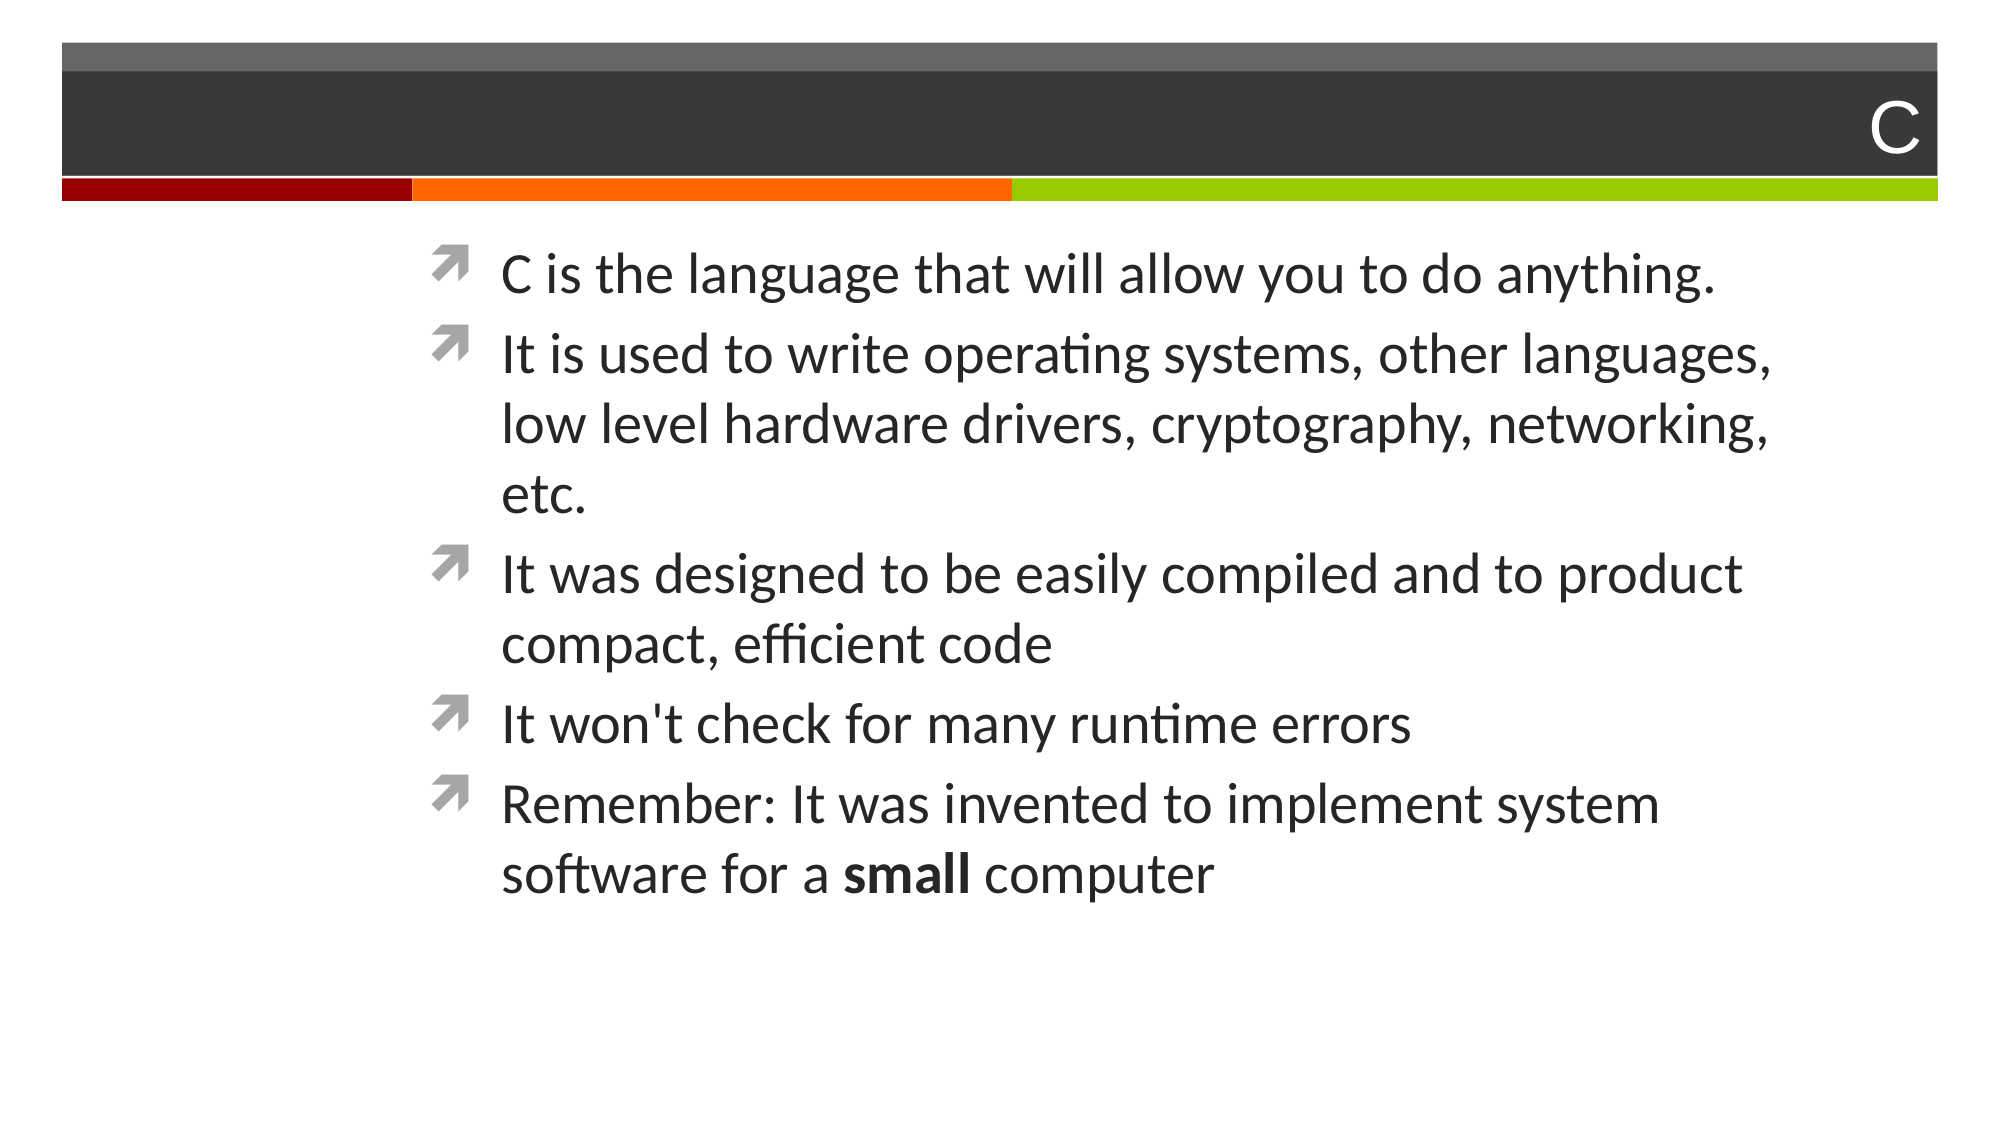

# C
C is the language that will allow you to do anything.
It is used to write operating systems, other languages, low level hardware drivers, cryptography, networking, etc.
It was designed to be easily compiled and to product compact, efficient code
It won't check for many runtime errors
Remember: It was invented to implement system software for a small computer